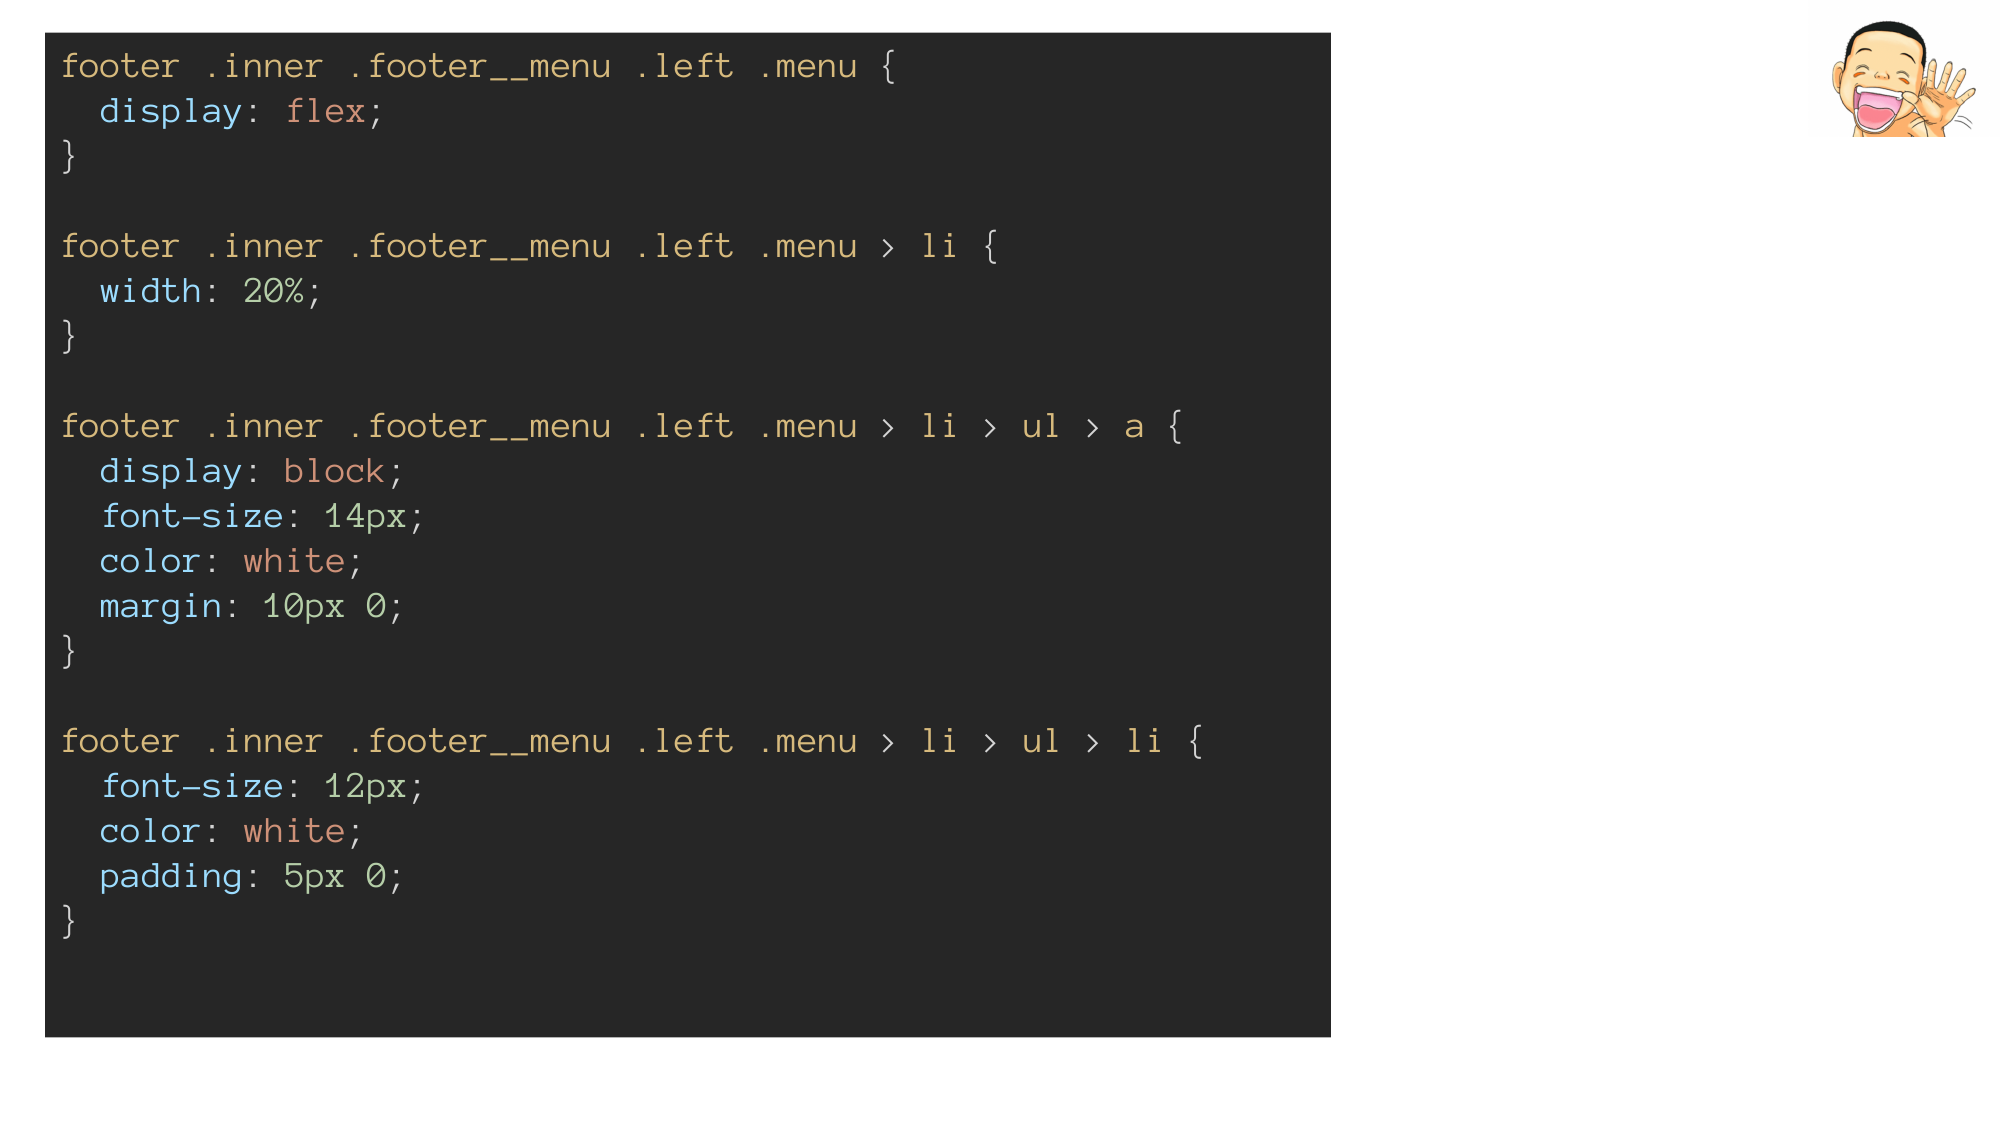

footer .inner .footer__menu .left .menu {
  display: flex;
}
footer .inner .footer__menu .left .menu > li {
  width: 20%;
}
footer .inner .footer__menu .left .menu > li > ul > a {
  display: block;
  font-size: 14px;
  color: white;
  margin: 10px 0;
}
footer .inner .footer__menu .left .menu > li > ul > li {
  font-size: 12px;
  color: white;
  padding: 5px 0;
}